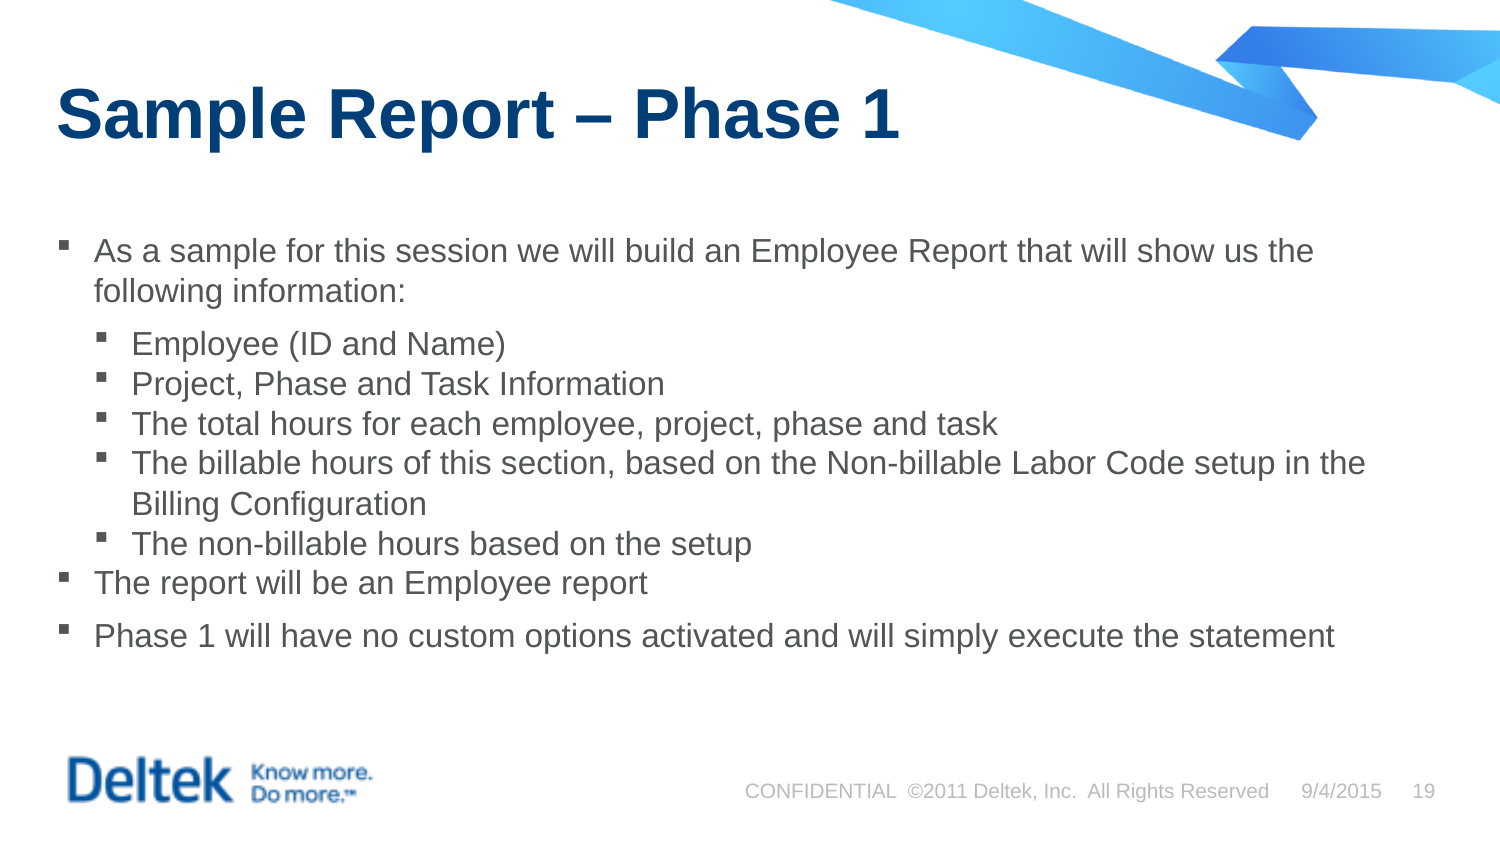

# Sample Report – Phase 1
As a sample for this session we will build an Employee Report that will show us the following information:
Employee (ID and Name)
Project, Phase and Task Information
The total hours for each employee, project, phase and task
The billable hours of this section, based on the Non-billable Labor Code setup in the Billing Configuration
The non-billable hours based on the setup
The report will be an Employee report
Phase 1 will have no custom options activated and will simply execute the statement

CONFIDENTIAL  ©2011 Deltek, Inc.  All Rights Reserved
9/4/2015
19